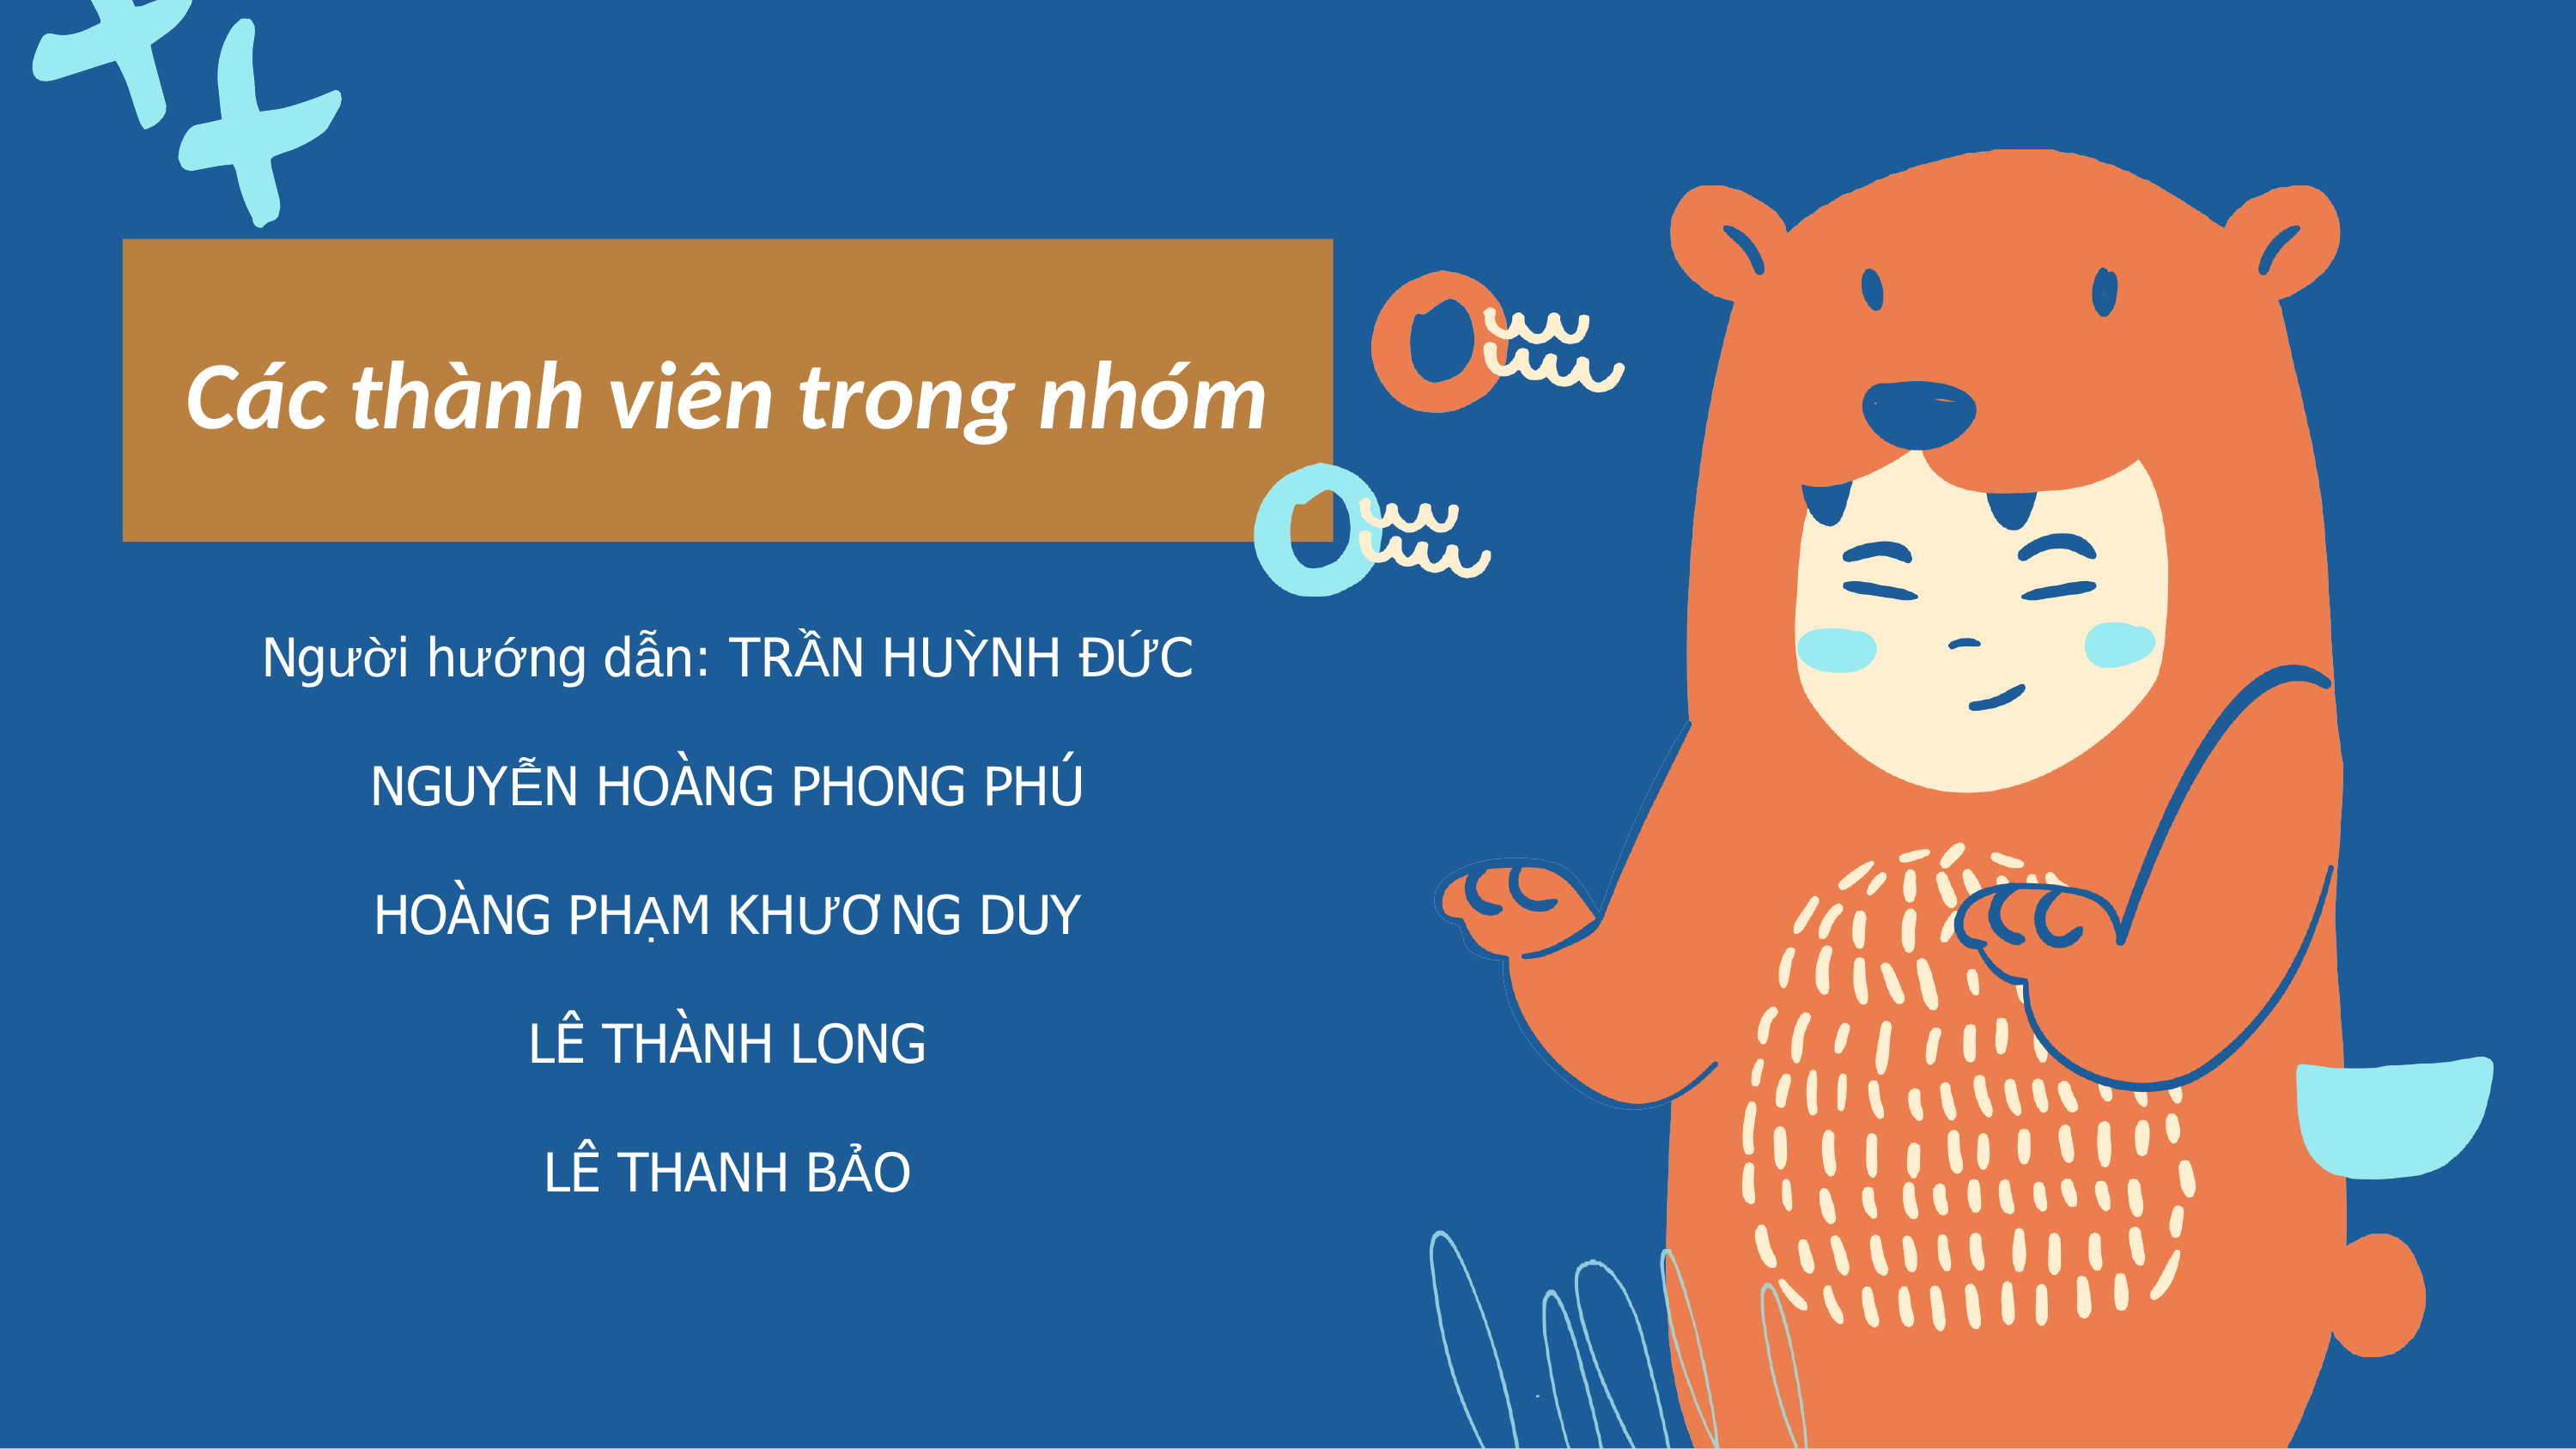

Các thành viên trong nhóm

Người hướng dẫn: TRẦN HUỲNH ĐỨC
NGUYỄN HOÀNG PHONG PHÚ
HOÀNG PHẠM KHƯƠNG DUY
LÊ THÀNH LONG
LÊ THANH BẢO